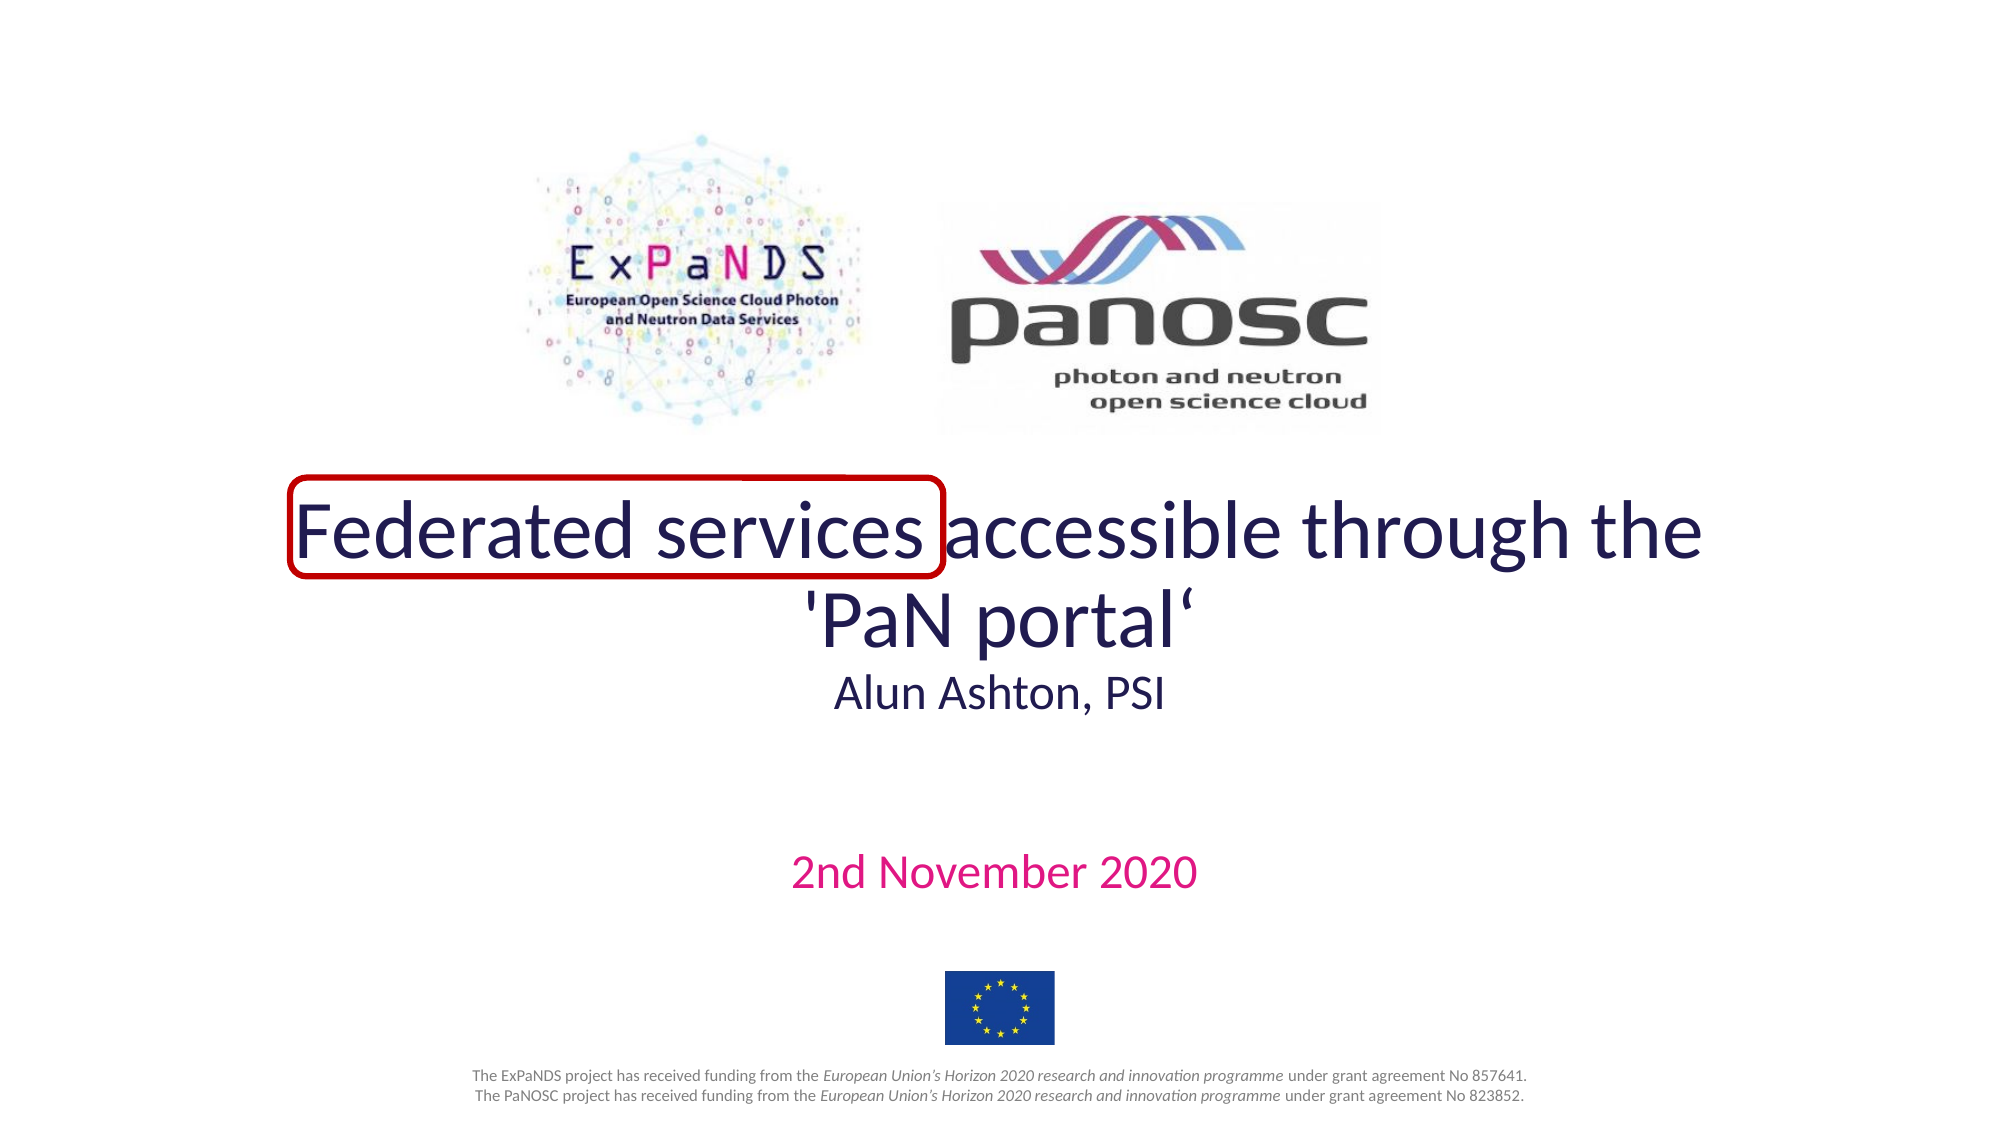

# Federated services accessible through the 'PaN portal‘ Alun Ashton, PSI

2nd November 2020